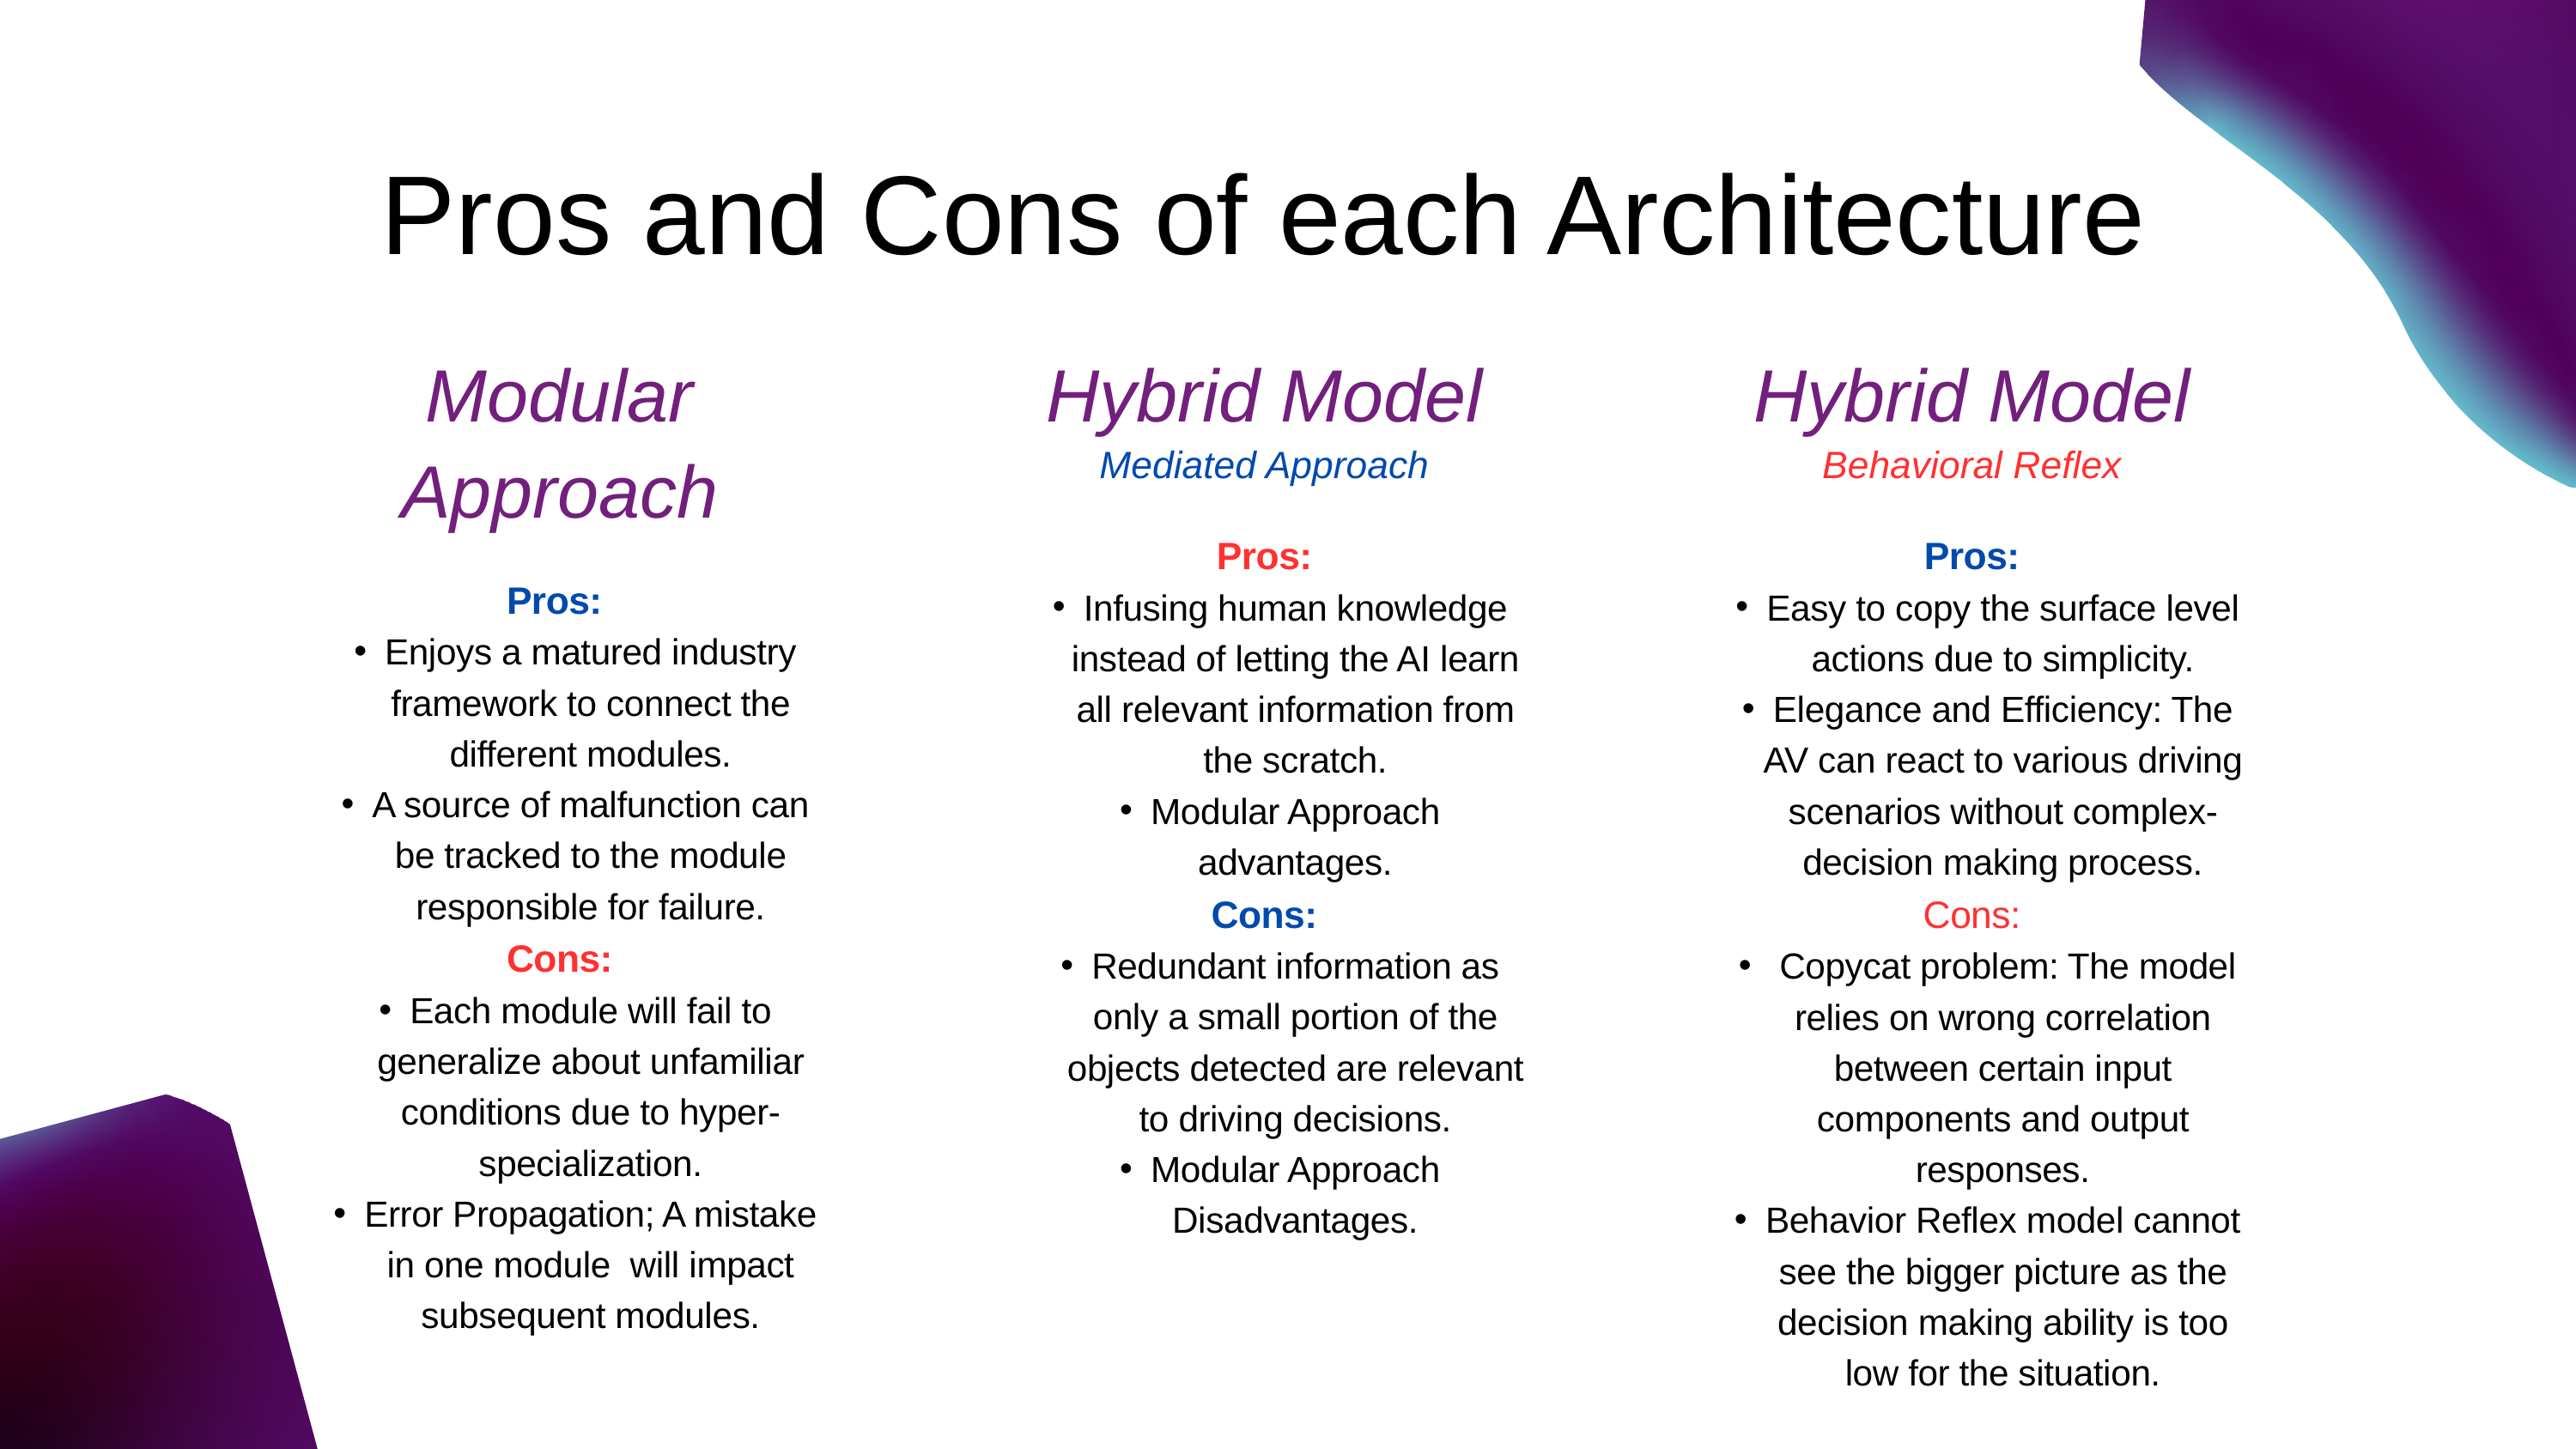

Pros and Cons of each Architecture
Modular Approach
Pros:
Enjoys a matured industry framework to connect the different modules.
A source of malfunction can be tracked to the module responsible for failure.
Cons:
Each module will fail to generalize about unfamiliar conditions due to hyper-specialization.
Error Propagation; A mistake in one module  will impact subsequent modules.

Hybrid Model
Mediated Approach
Pros:
Infusing human knowledge instead of letting the AI learn all relevant information from the scratch.
Modular Approach advantages.
Cons:
Redundant information as only a small portion of the objects detected are relevant to driving decisions.
Modular Approach Disadvantages.
Hybrid Model
Behavioral Reflex
Pros:
Easy to copy the surface level actions due to simplicity.
Elegance and Efficiency: The AV can react to various driving scenarios without complex-decision making process.
Cons:
 Copycat problem: The model relies on wrong correlation between certain input components and output responses.
Behavior Reflex model cannot see the bigger picture as the decision making ability is too low for the situation.